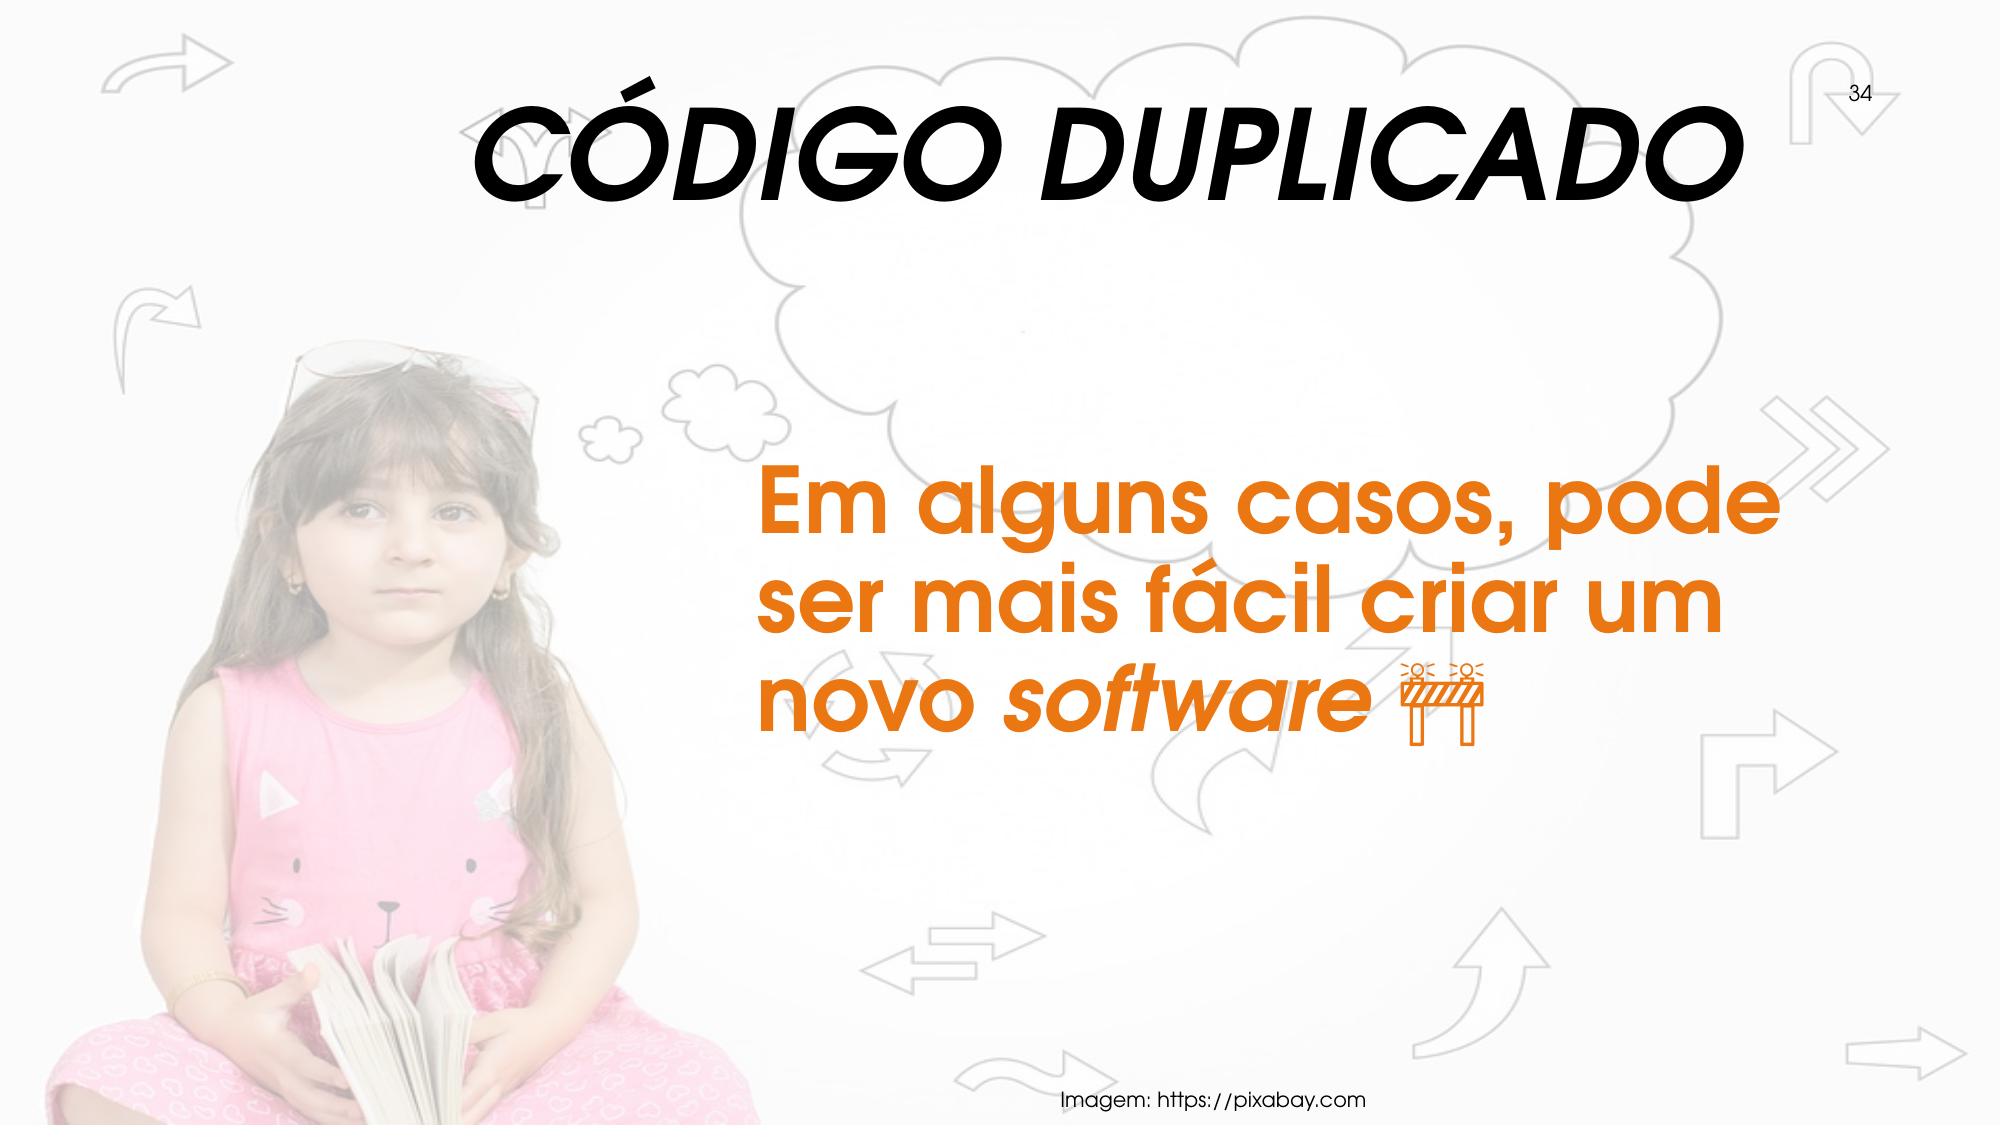

# Código Duplicado
34
Em alguns casos, pode ser mais fácil criar um novo software 🚧
Imagem: https://pixabay.com